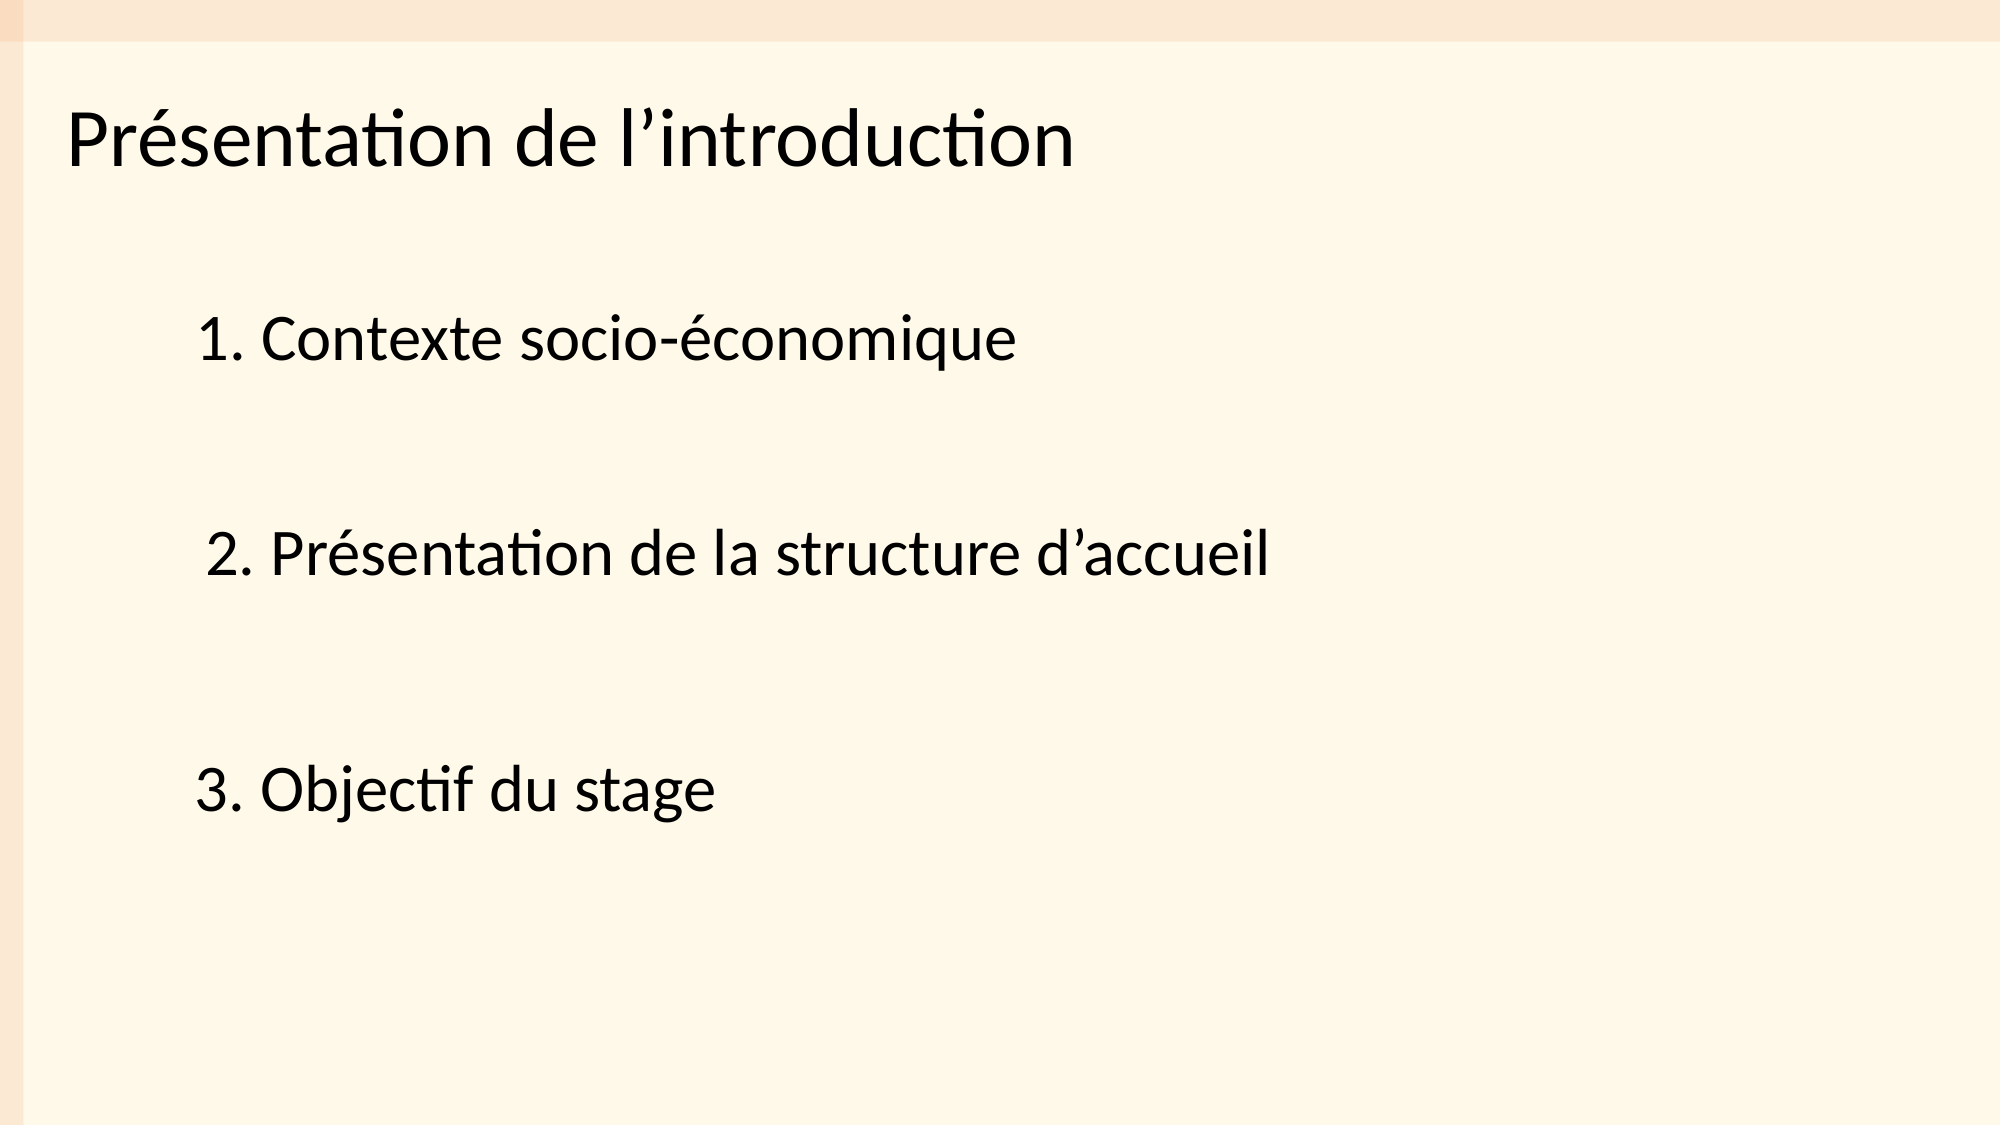

Présentation de l’introduction
1. Contexte socio-économique
2. Présentation de la structure d’accueil
3. Objectif du stage